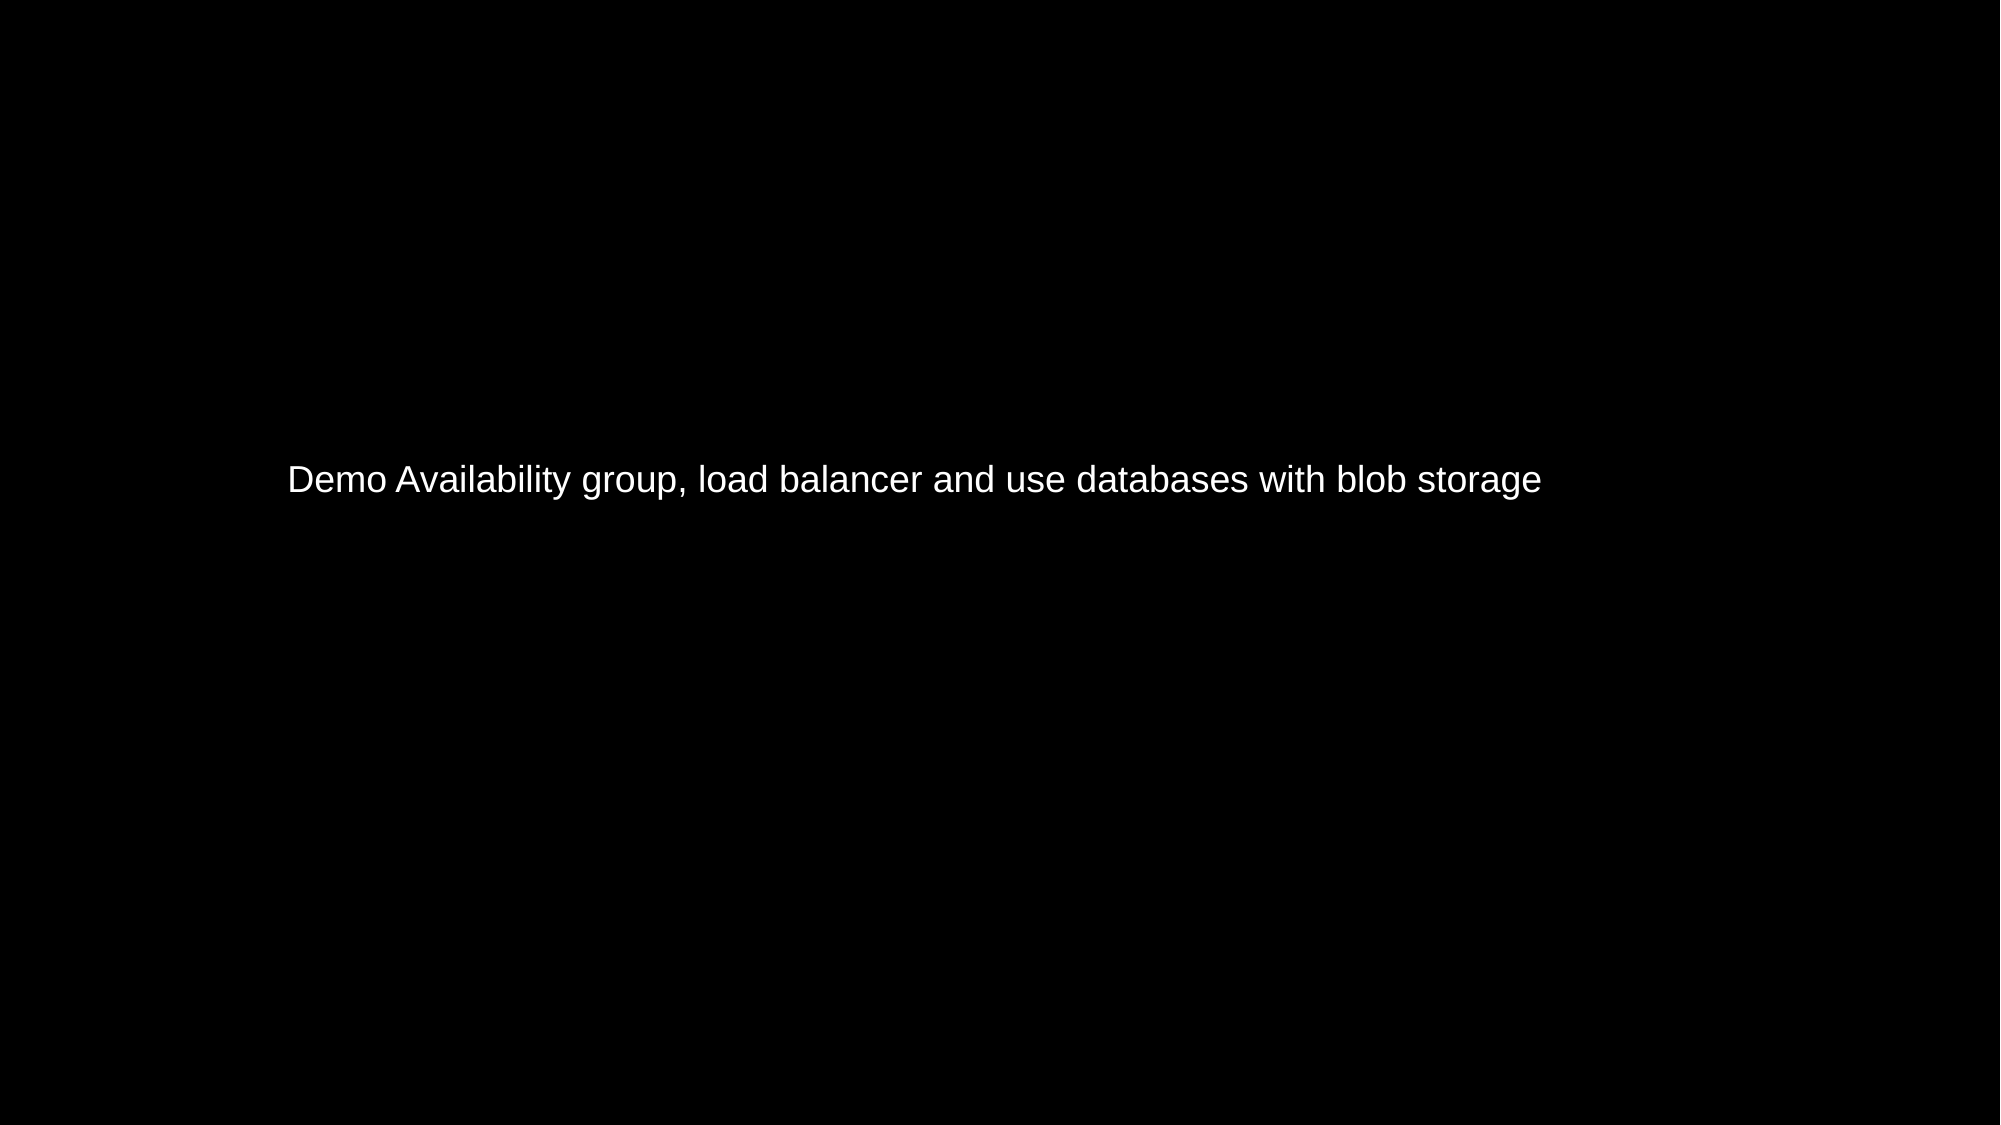

Demo Availability group, load balancer and use databases with blob storage